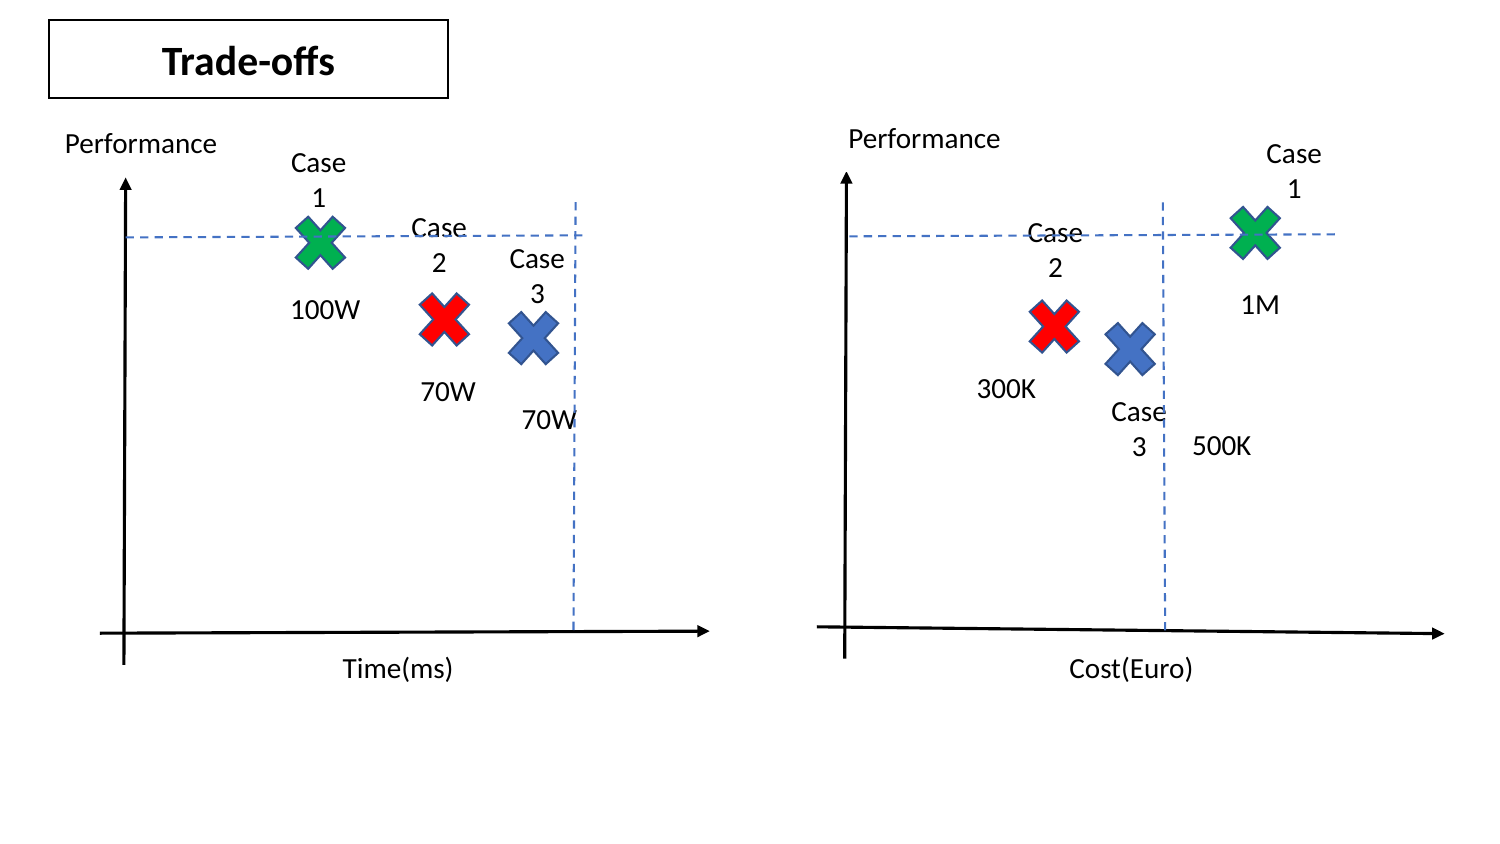

Trade-offs
Performance
Performance
Case 1
Case 1

Case 2
Case 2
Case 3
1M
100W

300K
70W
70W
Case 3
500K
Time(ms)
Cost(Euro)